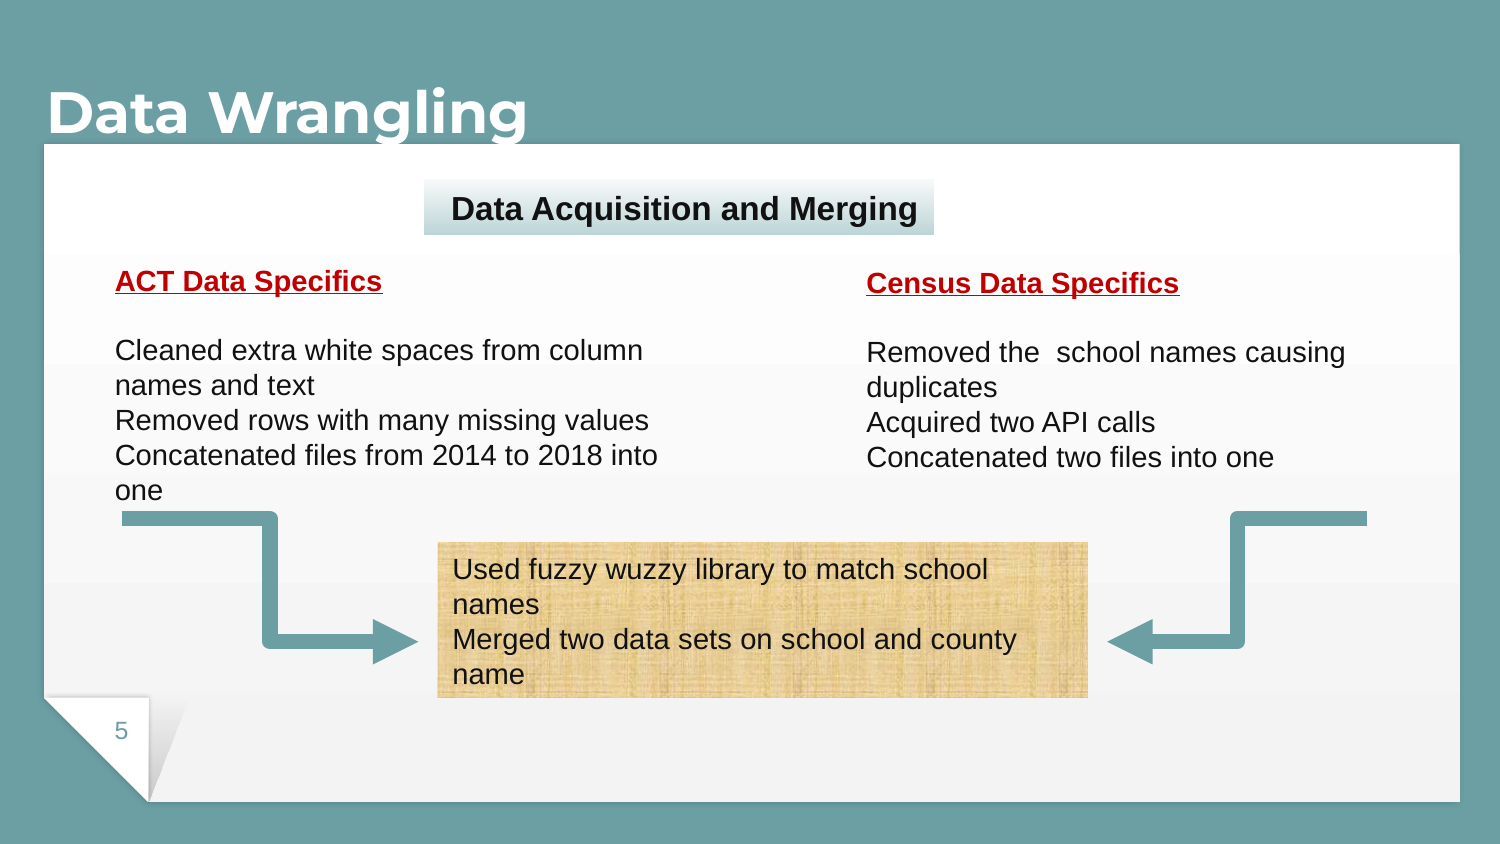

# Data Wrangling
Data Acquisition and Merging
ACT Data Specifics

Cleaned extra white spaces from column names and text
Removed rows with many missing values
Concatenated files from 2014 to 2018 into one
Census Data Specifics

Removed the  school names causing duplicates
Acquired two API calls
Concatenated two files into one
Used fuzzy wuzzy library to match school names
Merged two data sets on school and county name
5